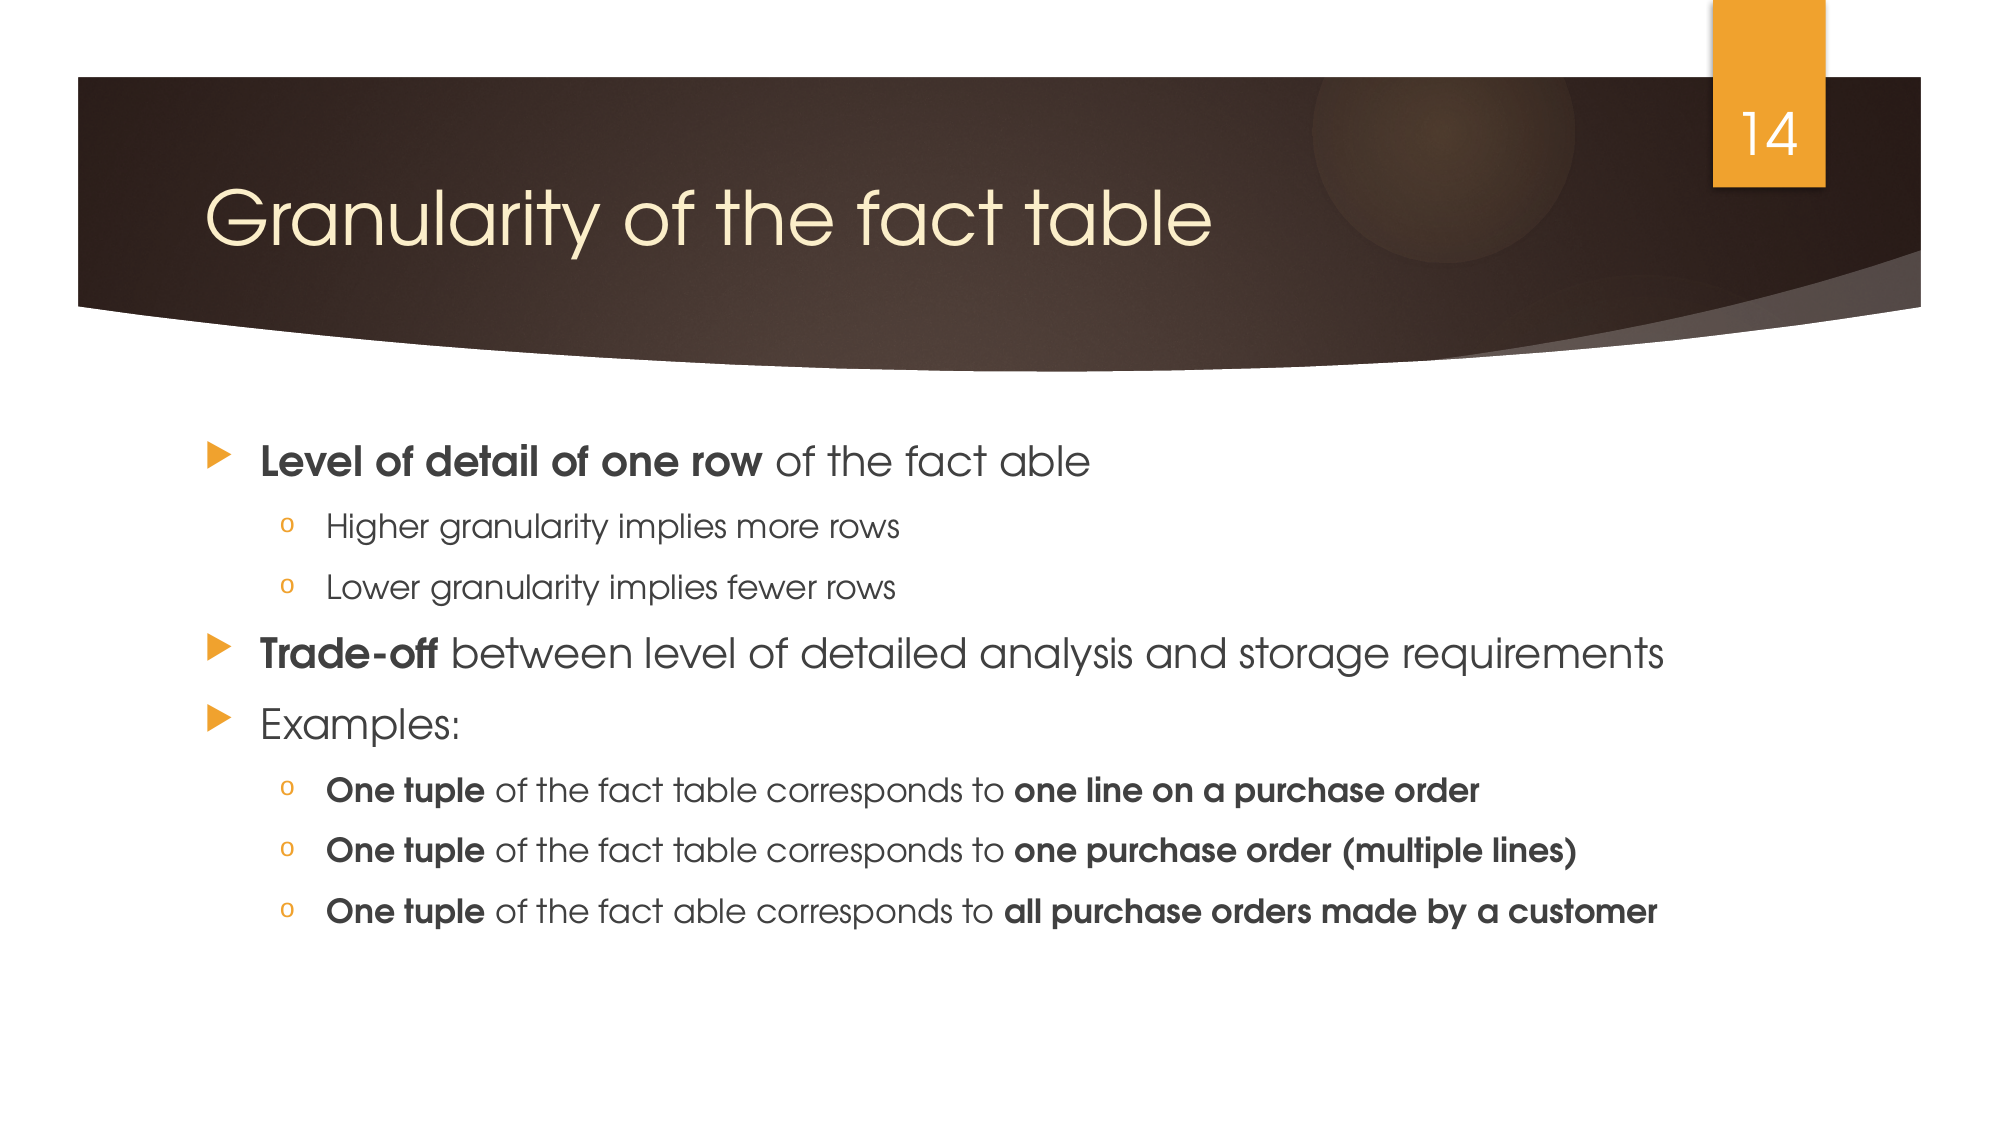

14
# Granularity of the fact table
Level of detail of one row of the fact able
Higher granularity implies more rows
Lower granularity implies fewer rows
Trade-off between level of detailed analysis and storage requirements
Examples:
One tuple of the fact table corresponds to one line on a purchase order
One tuple of the fact table corresponds to one purchase order (multiple lines)
One tuple of the fact able corresponds to all purchase orders made by a customer